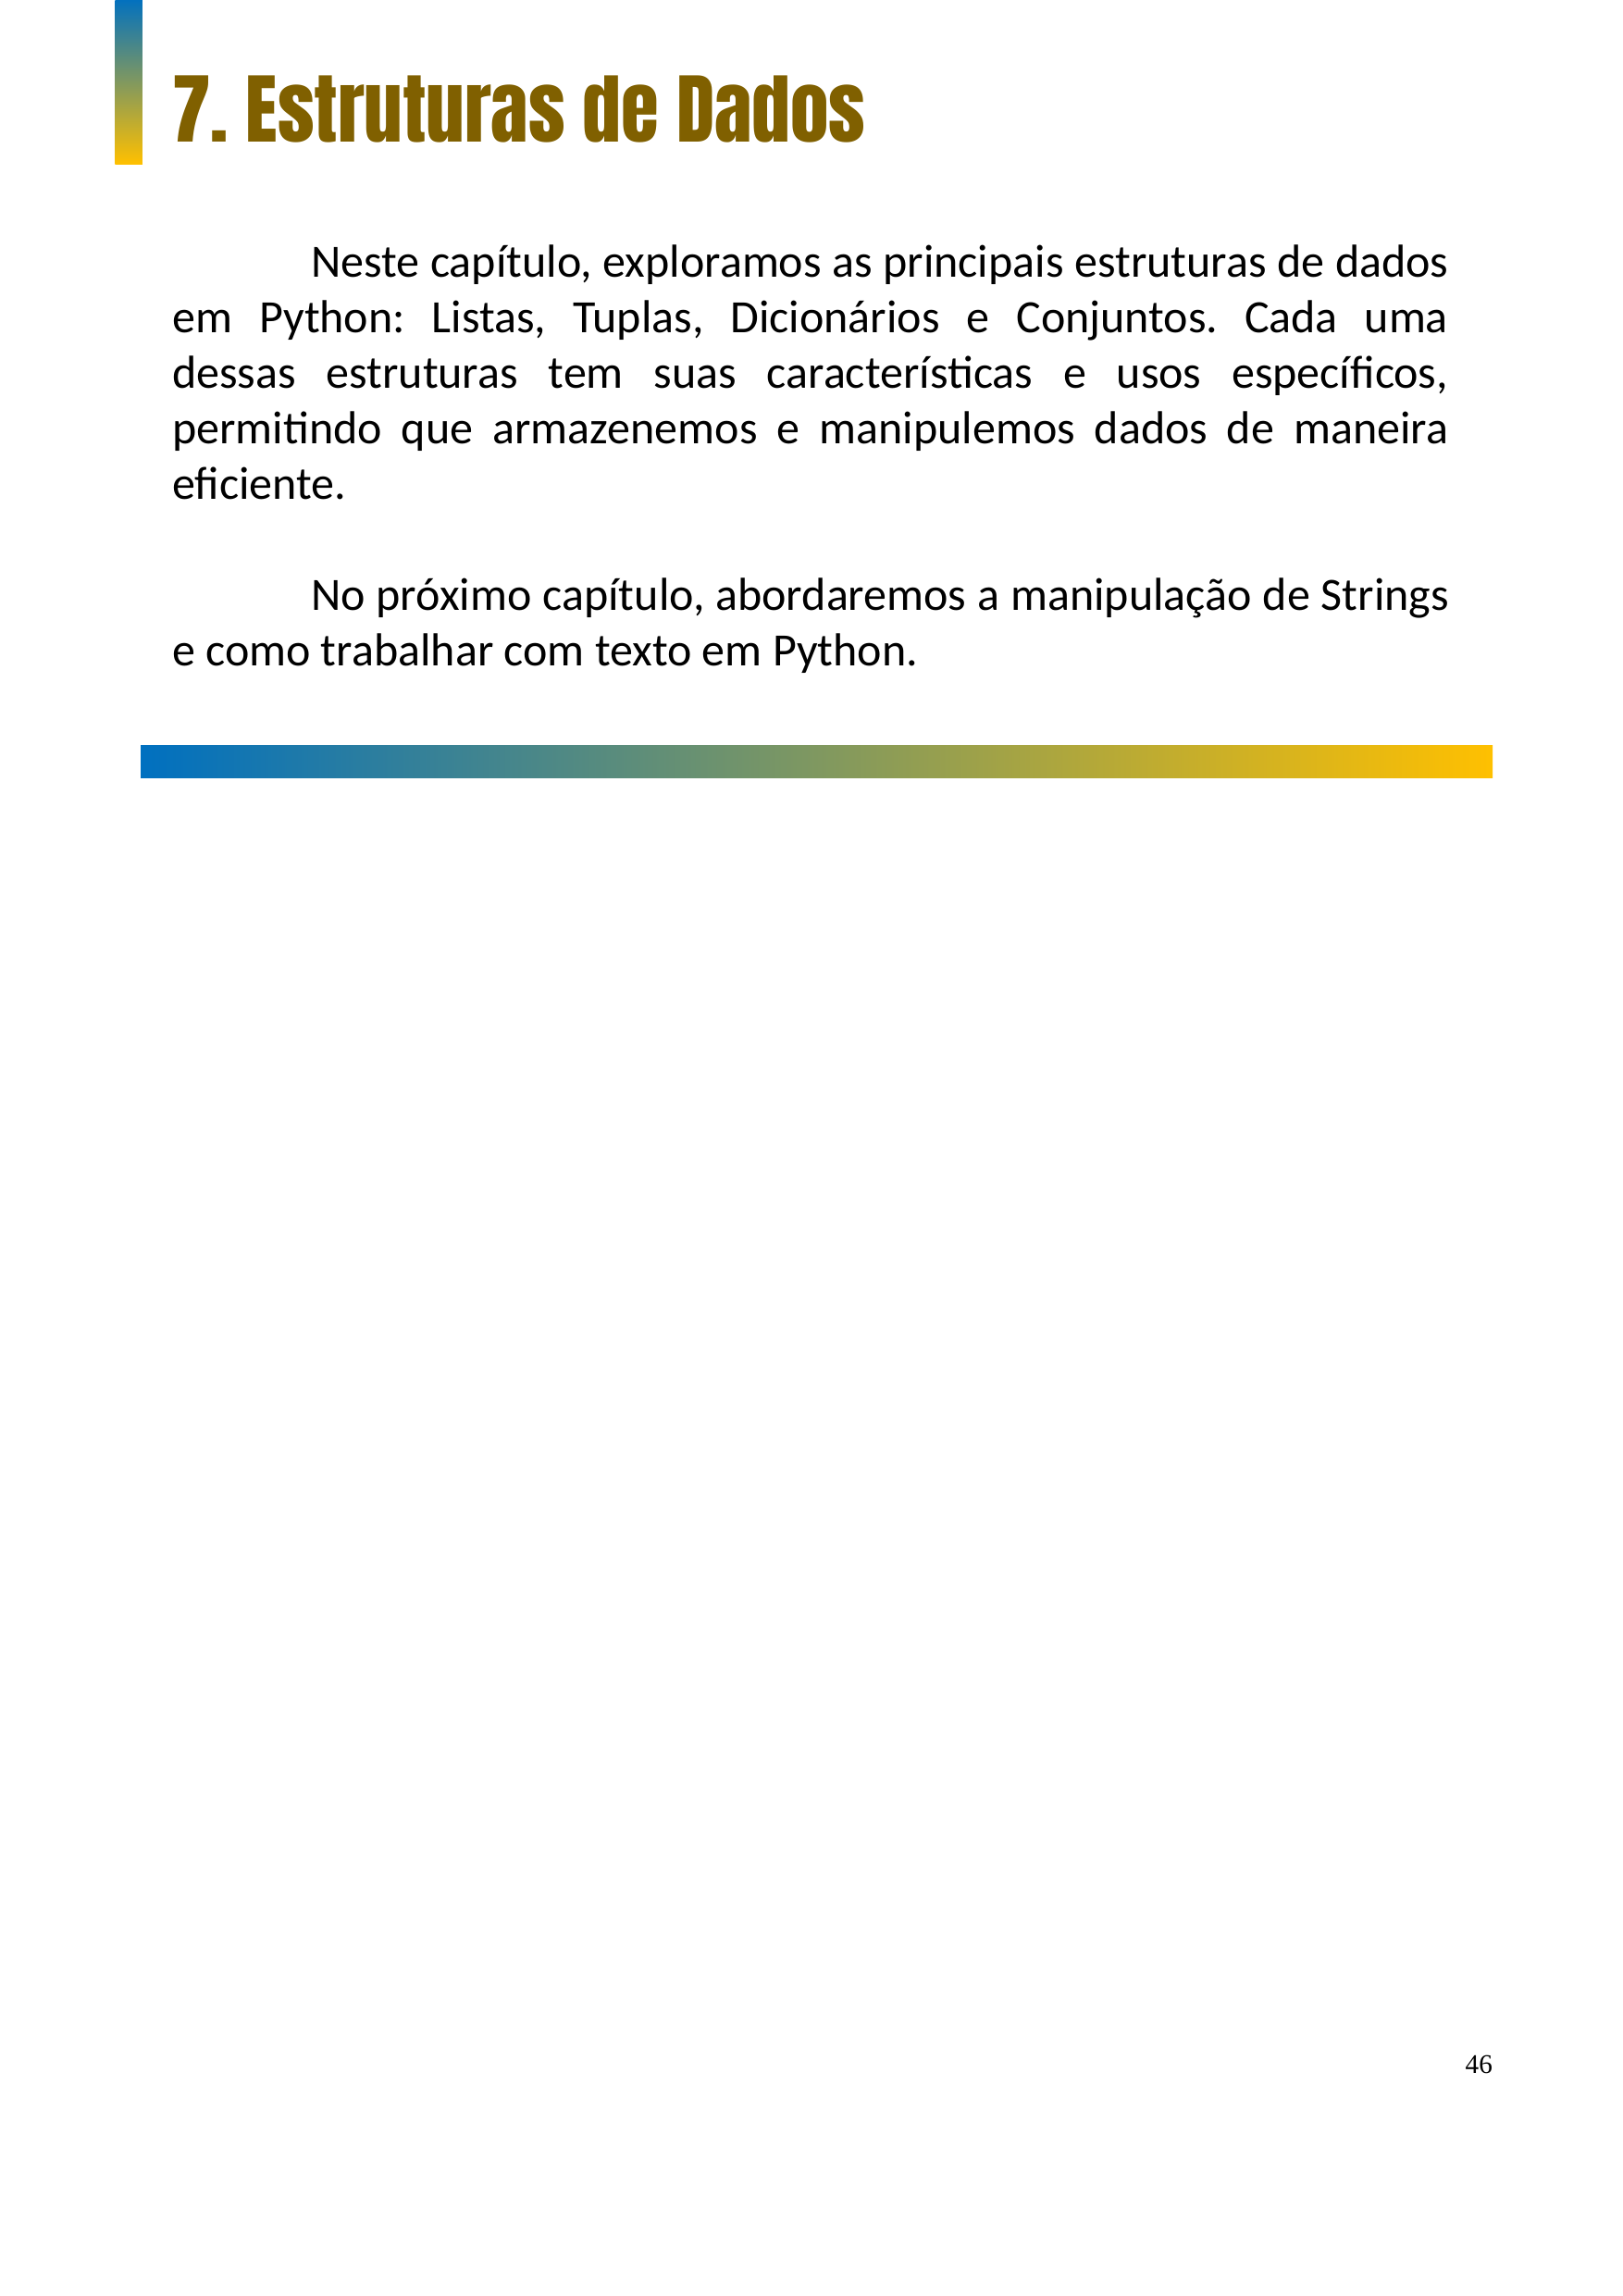

7. Estruturas de Dados
	Neste capítulo, exploramos as principais estruturas de dados em Python: Listas, Tuplas, Dicionários e Conjuntos. Cada uma dessas estruturas tem suas características e usos específicos, permitindo que armazenemos e manipulemos dados de maneira eficiente.

	No próximo capítulo, abordaremos a manipulação de Strings e como trabalhar com texto em Python.

46